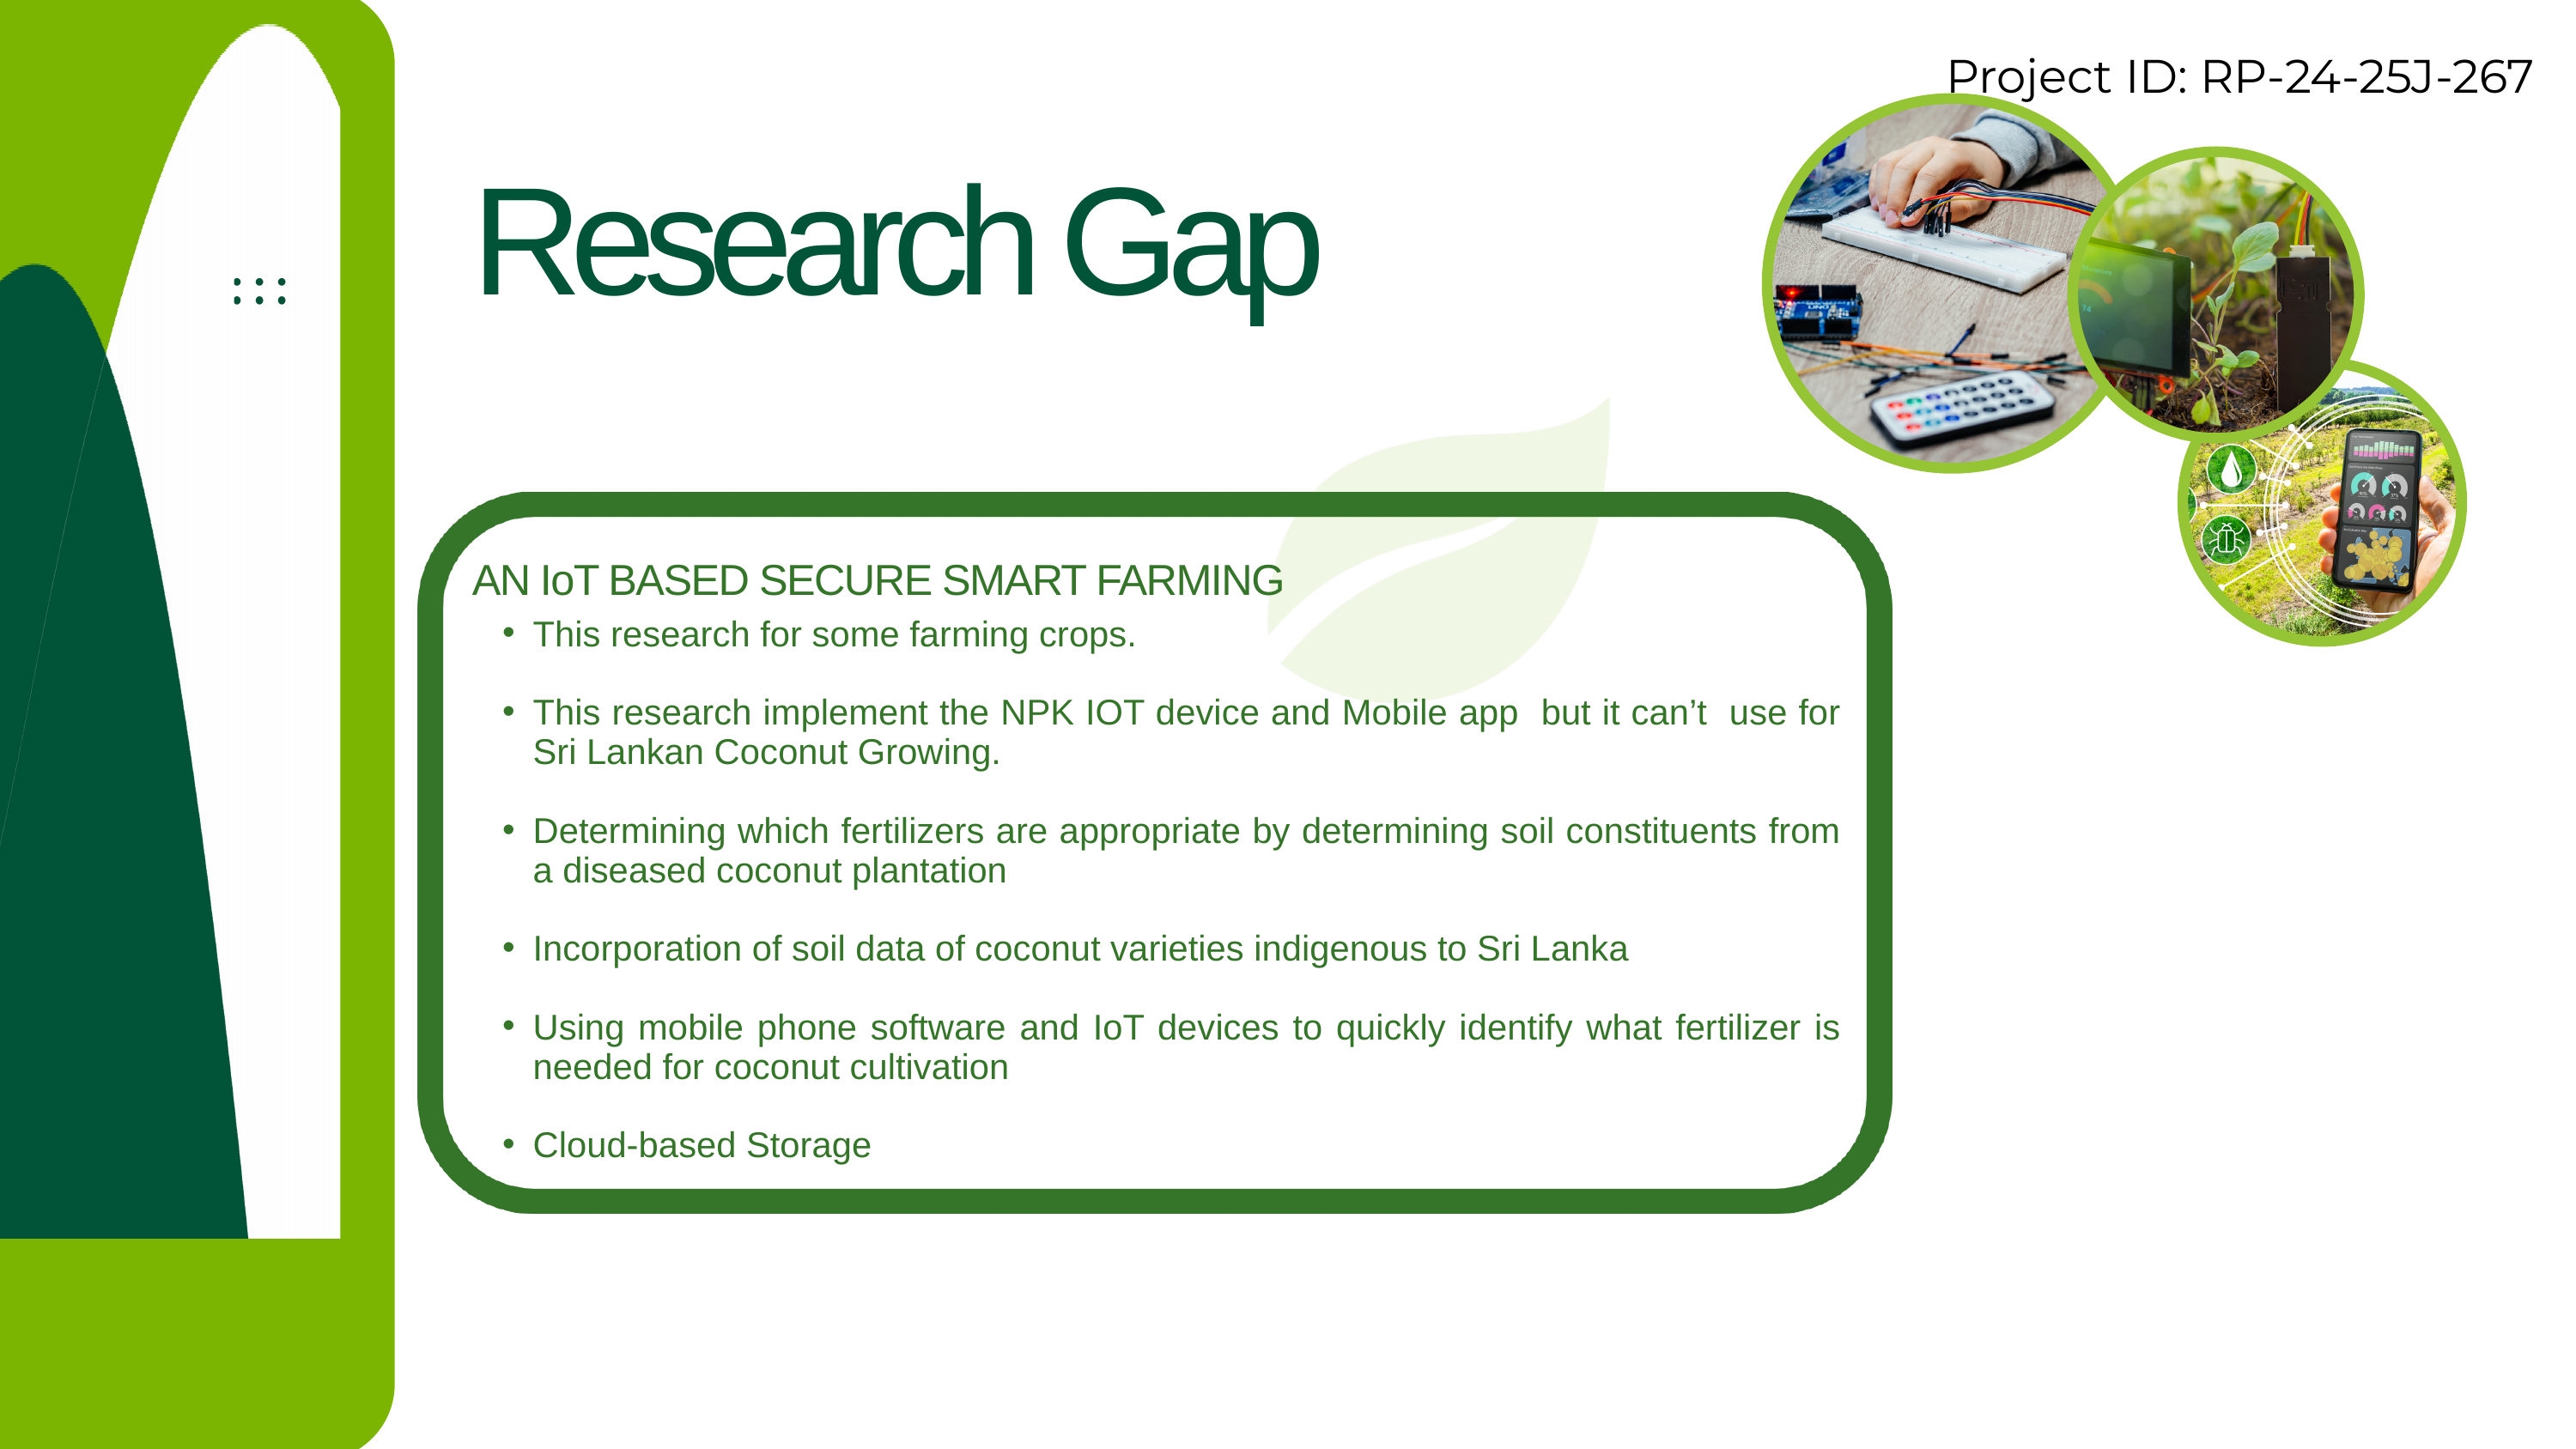

Project ID: RP-24-25J-267​

Research Gap

AN IoT BASED SECURE SMART FARMING
This research for some farming crops.

This research implement the NPK IOT device and Mobile app  but it can’t  use for Sri Lankan Coconut Growing.

Determining which fertilizers are appropriate by determining soil constituents from a diseased coconut plantation

Incorporation of soil data of coconut varieties indigenous to Sri Lanka

Using mobile phone software and IoT devices to quickly identify what fertilizer is needed for coconut cultivation

Cloud-based Storage